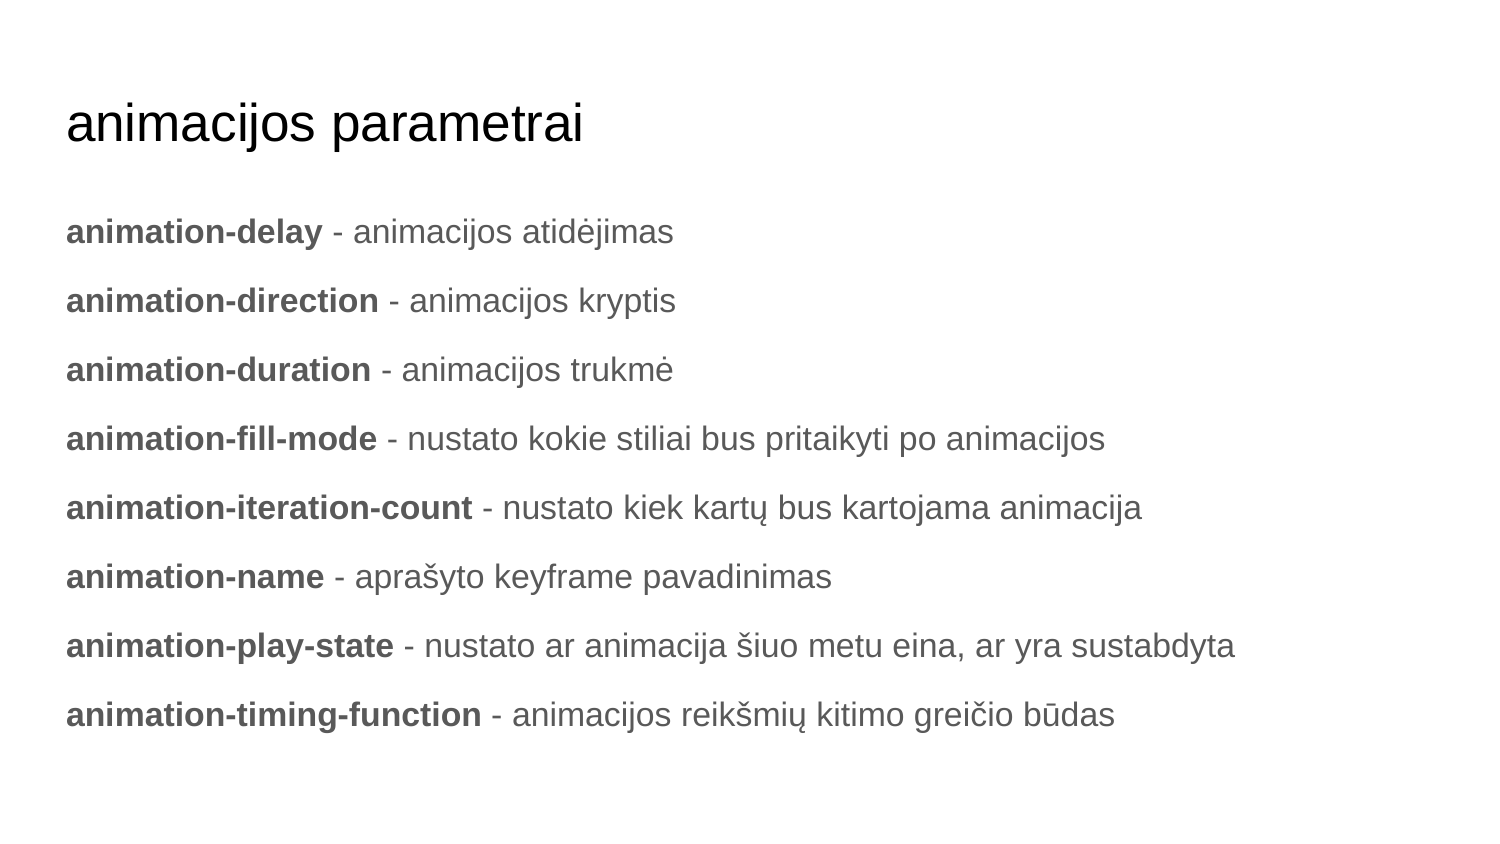

# animacijos parametrai
animation-delay - animacijos atidėjimas
animation-direction - animacijos kryptis
animation-duration - animacijos trukmė
animation-fill-mode - nustato kokie stiliai bus pritaikyti po animacijos
animation-iteration-count - nustato kiek kartų bus kartojama animacija
animation-name - aprašyto keyframe pavadinimas
animation-play-state - nustato ar animacija šiuo metu eina, ar yra sustabdyta
animation-timing-function - animacijos reikšmių kitimo greičio būdas